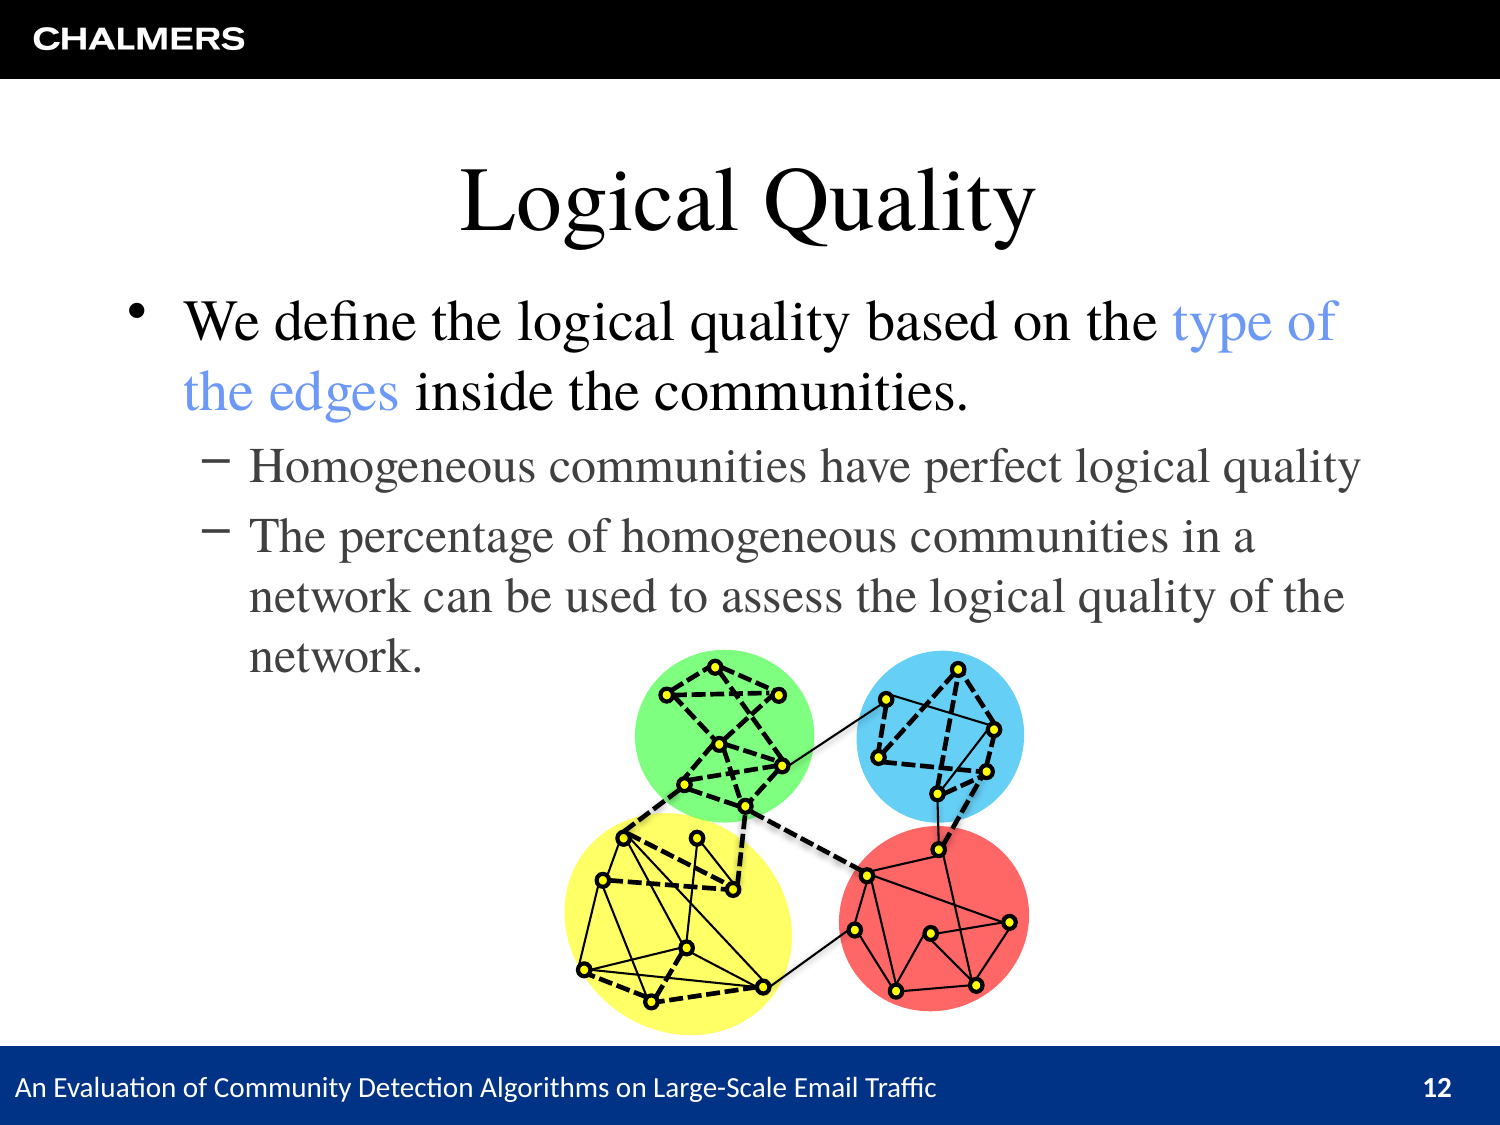

# Logical Quality
We define the logical quality based on the type of the edges inside the communities.
Homogeneous communities have perfect logical quality
The percentage of homogeneous communities in a network can be used to assess the logical quality of the network.